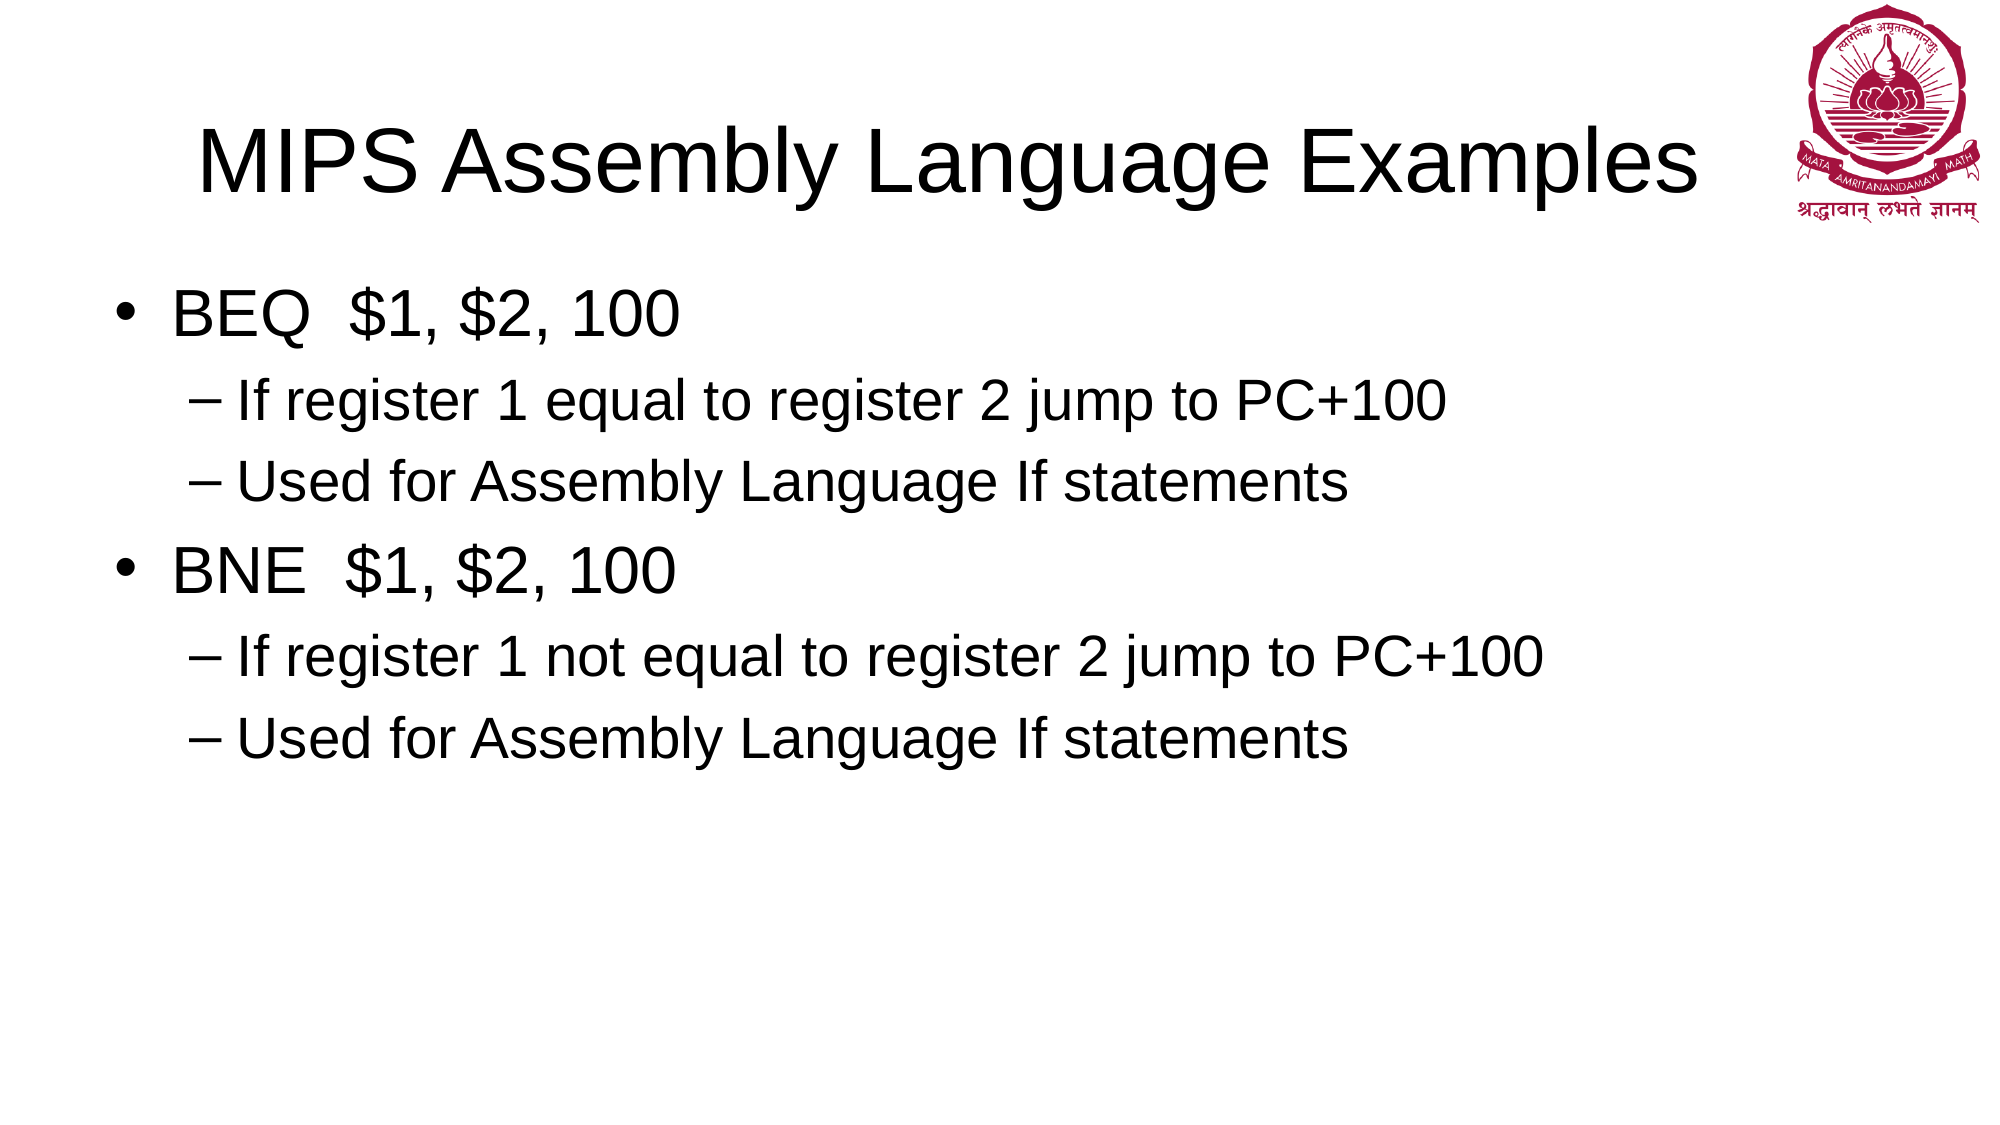

# MIPS Assembly Language Examples
BEQ  $1, $2, 100
If register 1 equal to register 2 jump to PC+100
Used for Assembly Language If statements
BNE  $1, $2, 100
If register 1 not equal to register 2 jump to PC+100
Used for Assembly Language If statements